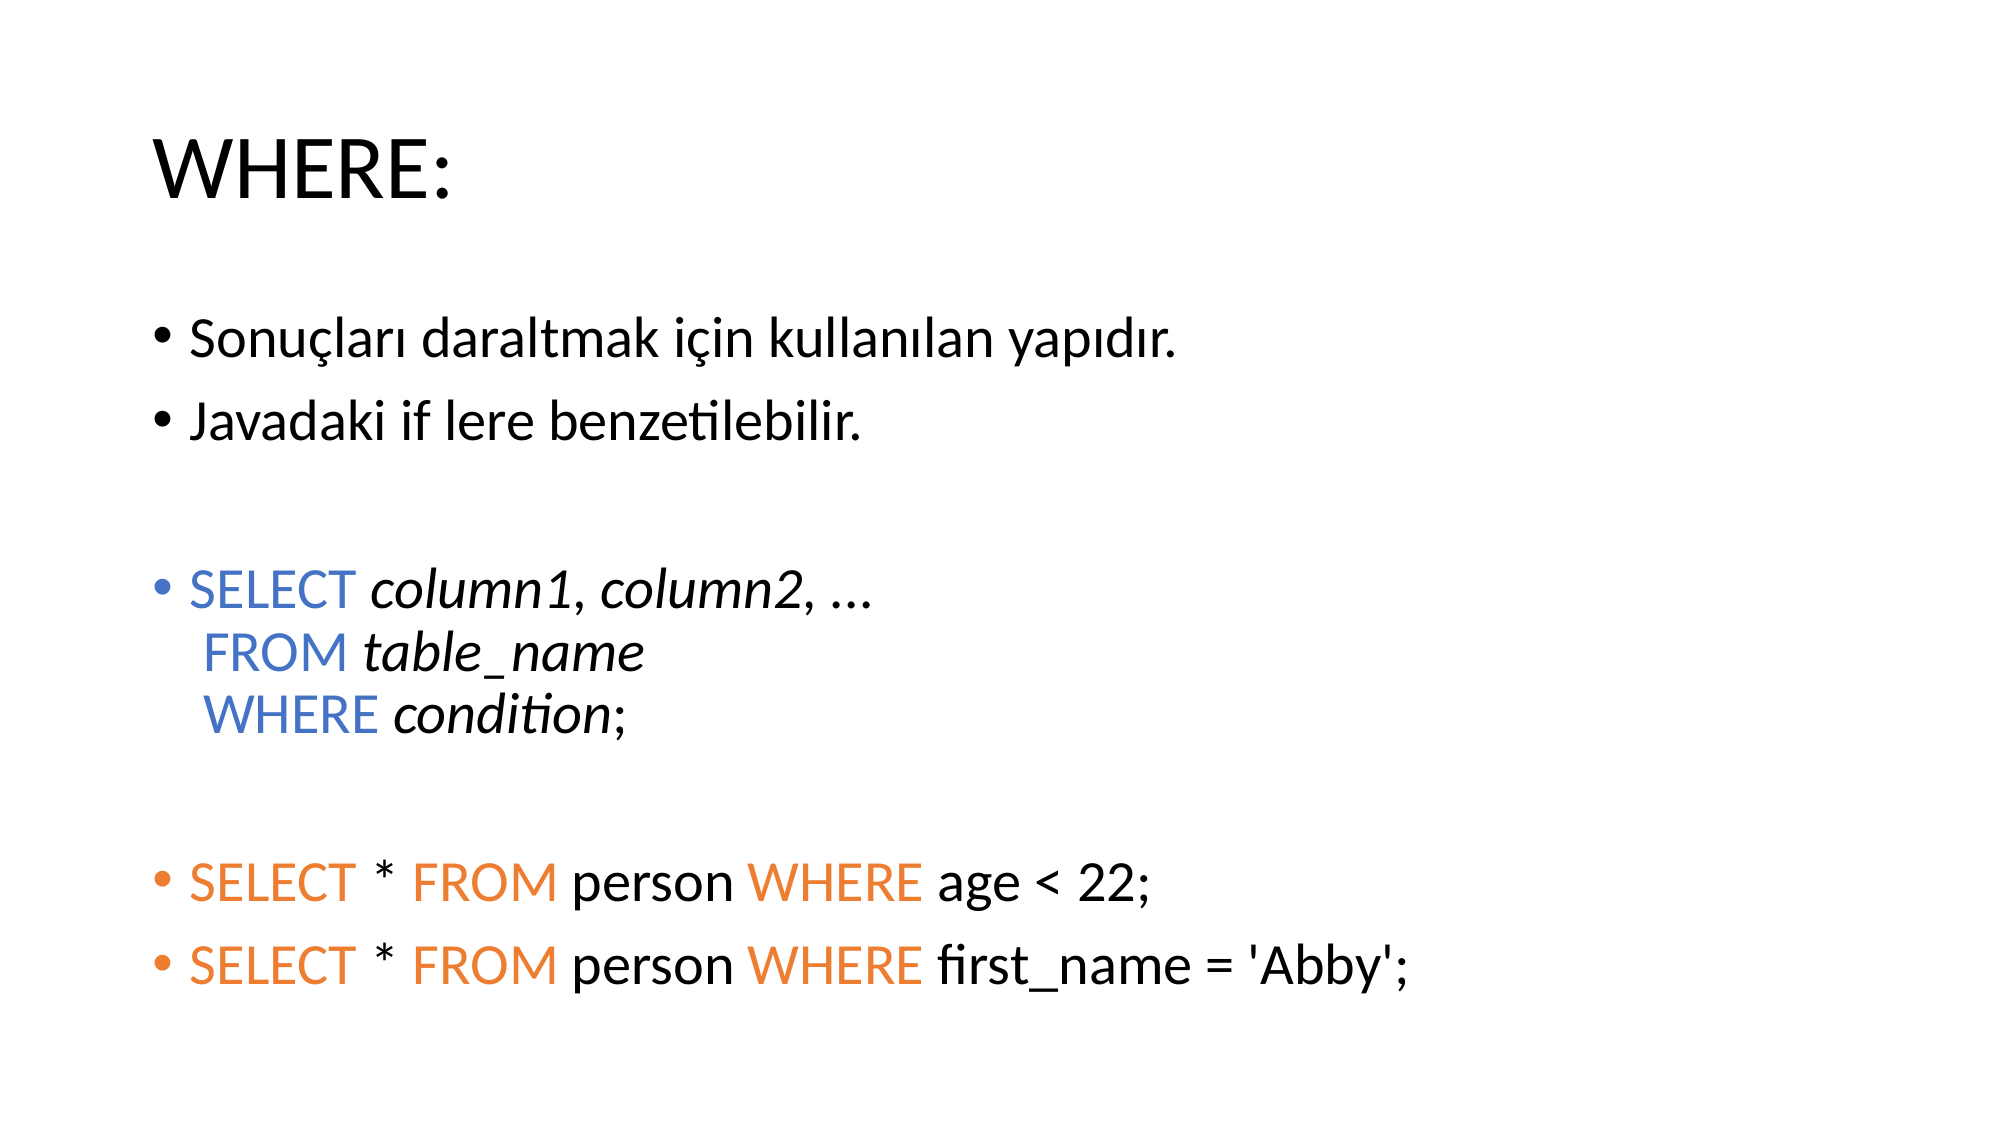

# WHERE:
Sonuçları daraltmak için kullanılan yapıdır.
Javadaki if lere benzetilebilir.

SELECT column1, column2, ...
 FROM table_name
 WHERE condition;

SELECT * FROM person WHERE age < 22;
SELECT * FROM person WHERE first_name = 'Abby';